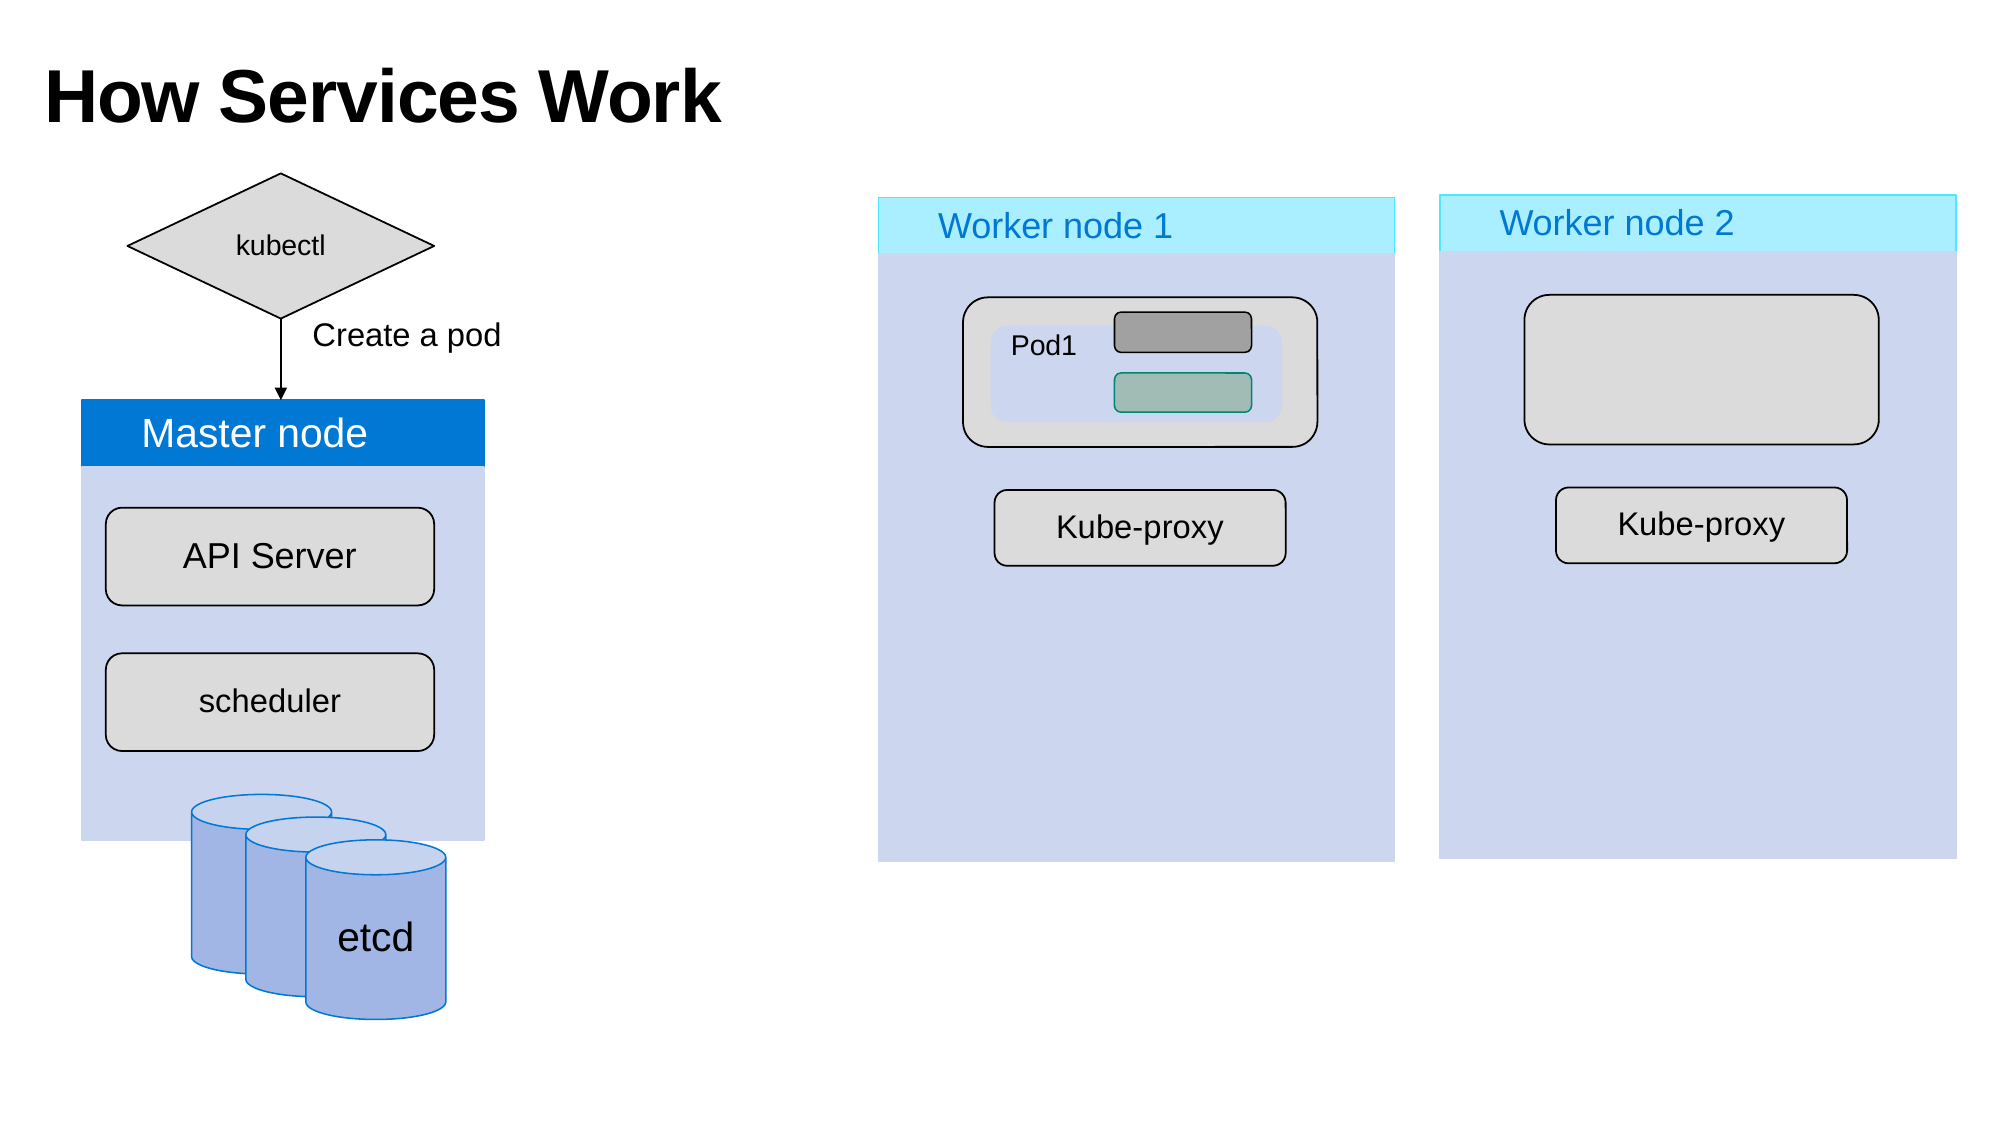

# How Services Work
kubectl
Worker node 2

Worker node 1

Create a pod

Pod1

Master node

API Server
scheduler
Kube-proxy
Kube-proxy

etcd